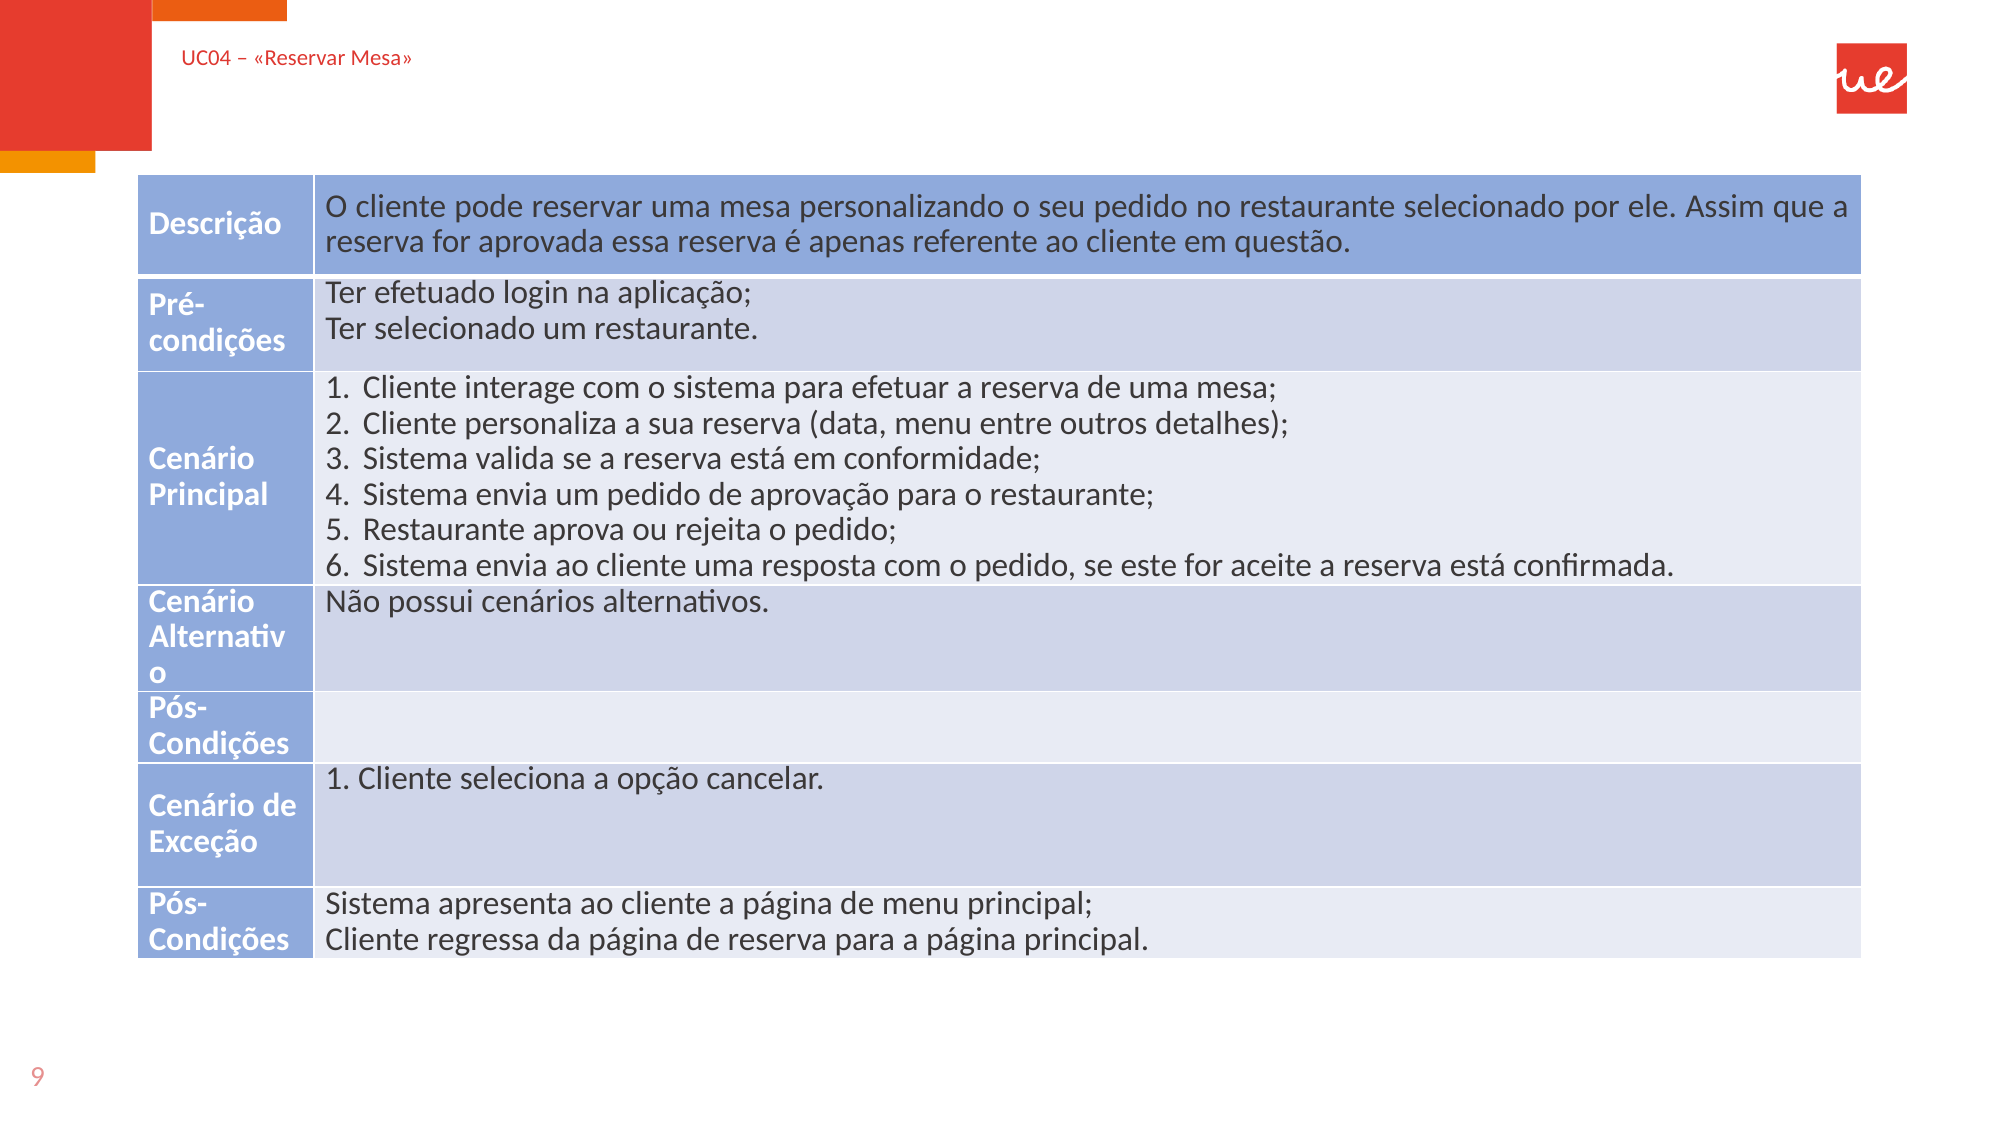

# UC04 – «Reservar Mesa»
| Descrição | O cliente pode reservar uma mesa personalizando o seu pedido no restaurante selecionado por ele. Assim que a reserva for aprovada essa reserva é apenas referente ao cliente em questão. |
| --- | --- |
| Pré-condições | Ter efetuado login na aplicação; Ter selecionado um restaurante. |
| Cenário Principal | Cliente interage com o sistema para efetuar a reserva de uma mesa; Cliente personaliza a sua reserva (data, menu entre outros detalhes); Sistema valida se a reserva está em conformidade; Sistema envia um pedido de aprovação para o restaurante; Restaurante aprova ou rejeita o pedido; Sistema envia ao cliente uma resposta com o pedido, se este for aceite a reserva está confirmada. |
| Cenário Alternativo | Não possui cenários alternativos. |
| Pós-Condições |  |
| Cenário de Exceção | 1. Cliente seleciona a opção cancelar. |
| Pós-Condições | Sistema apresenta ao cliente a página de menu principal; Cliente regressa da página de reserva para a página principal. |
9